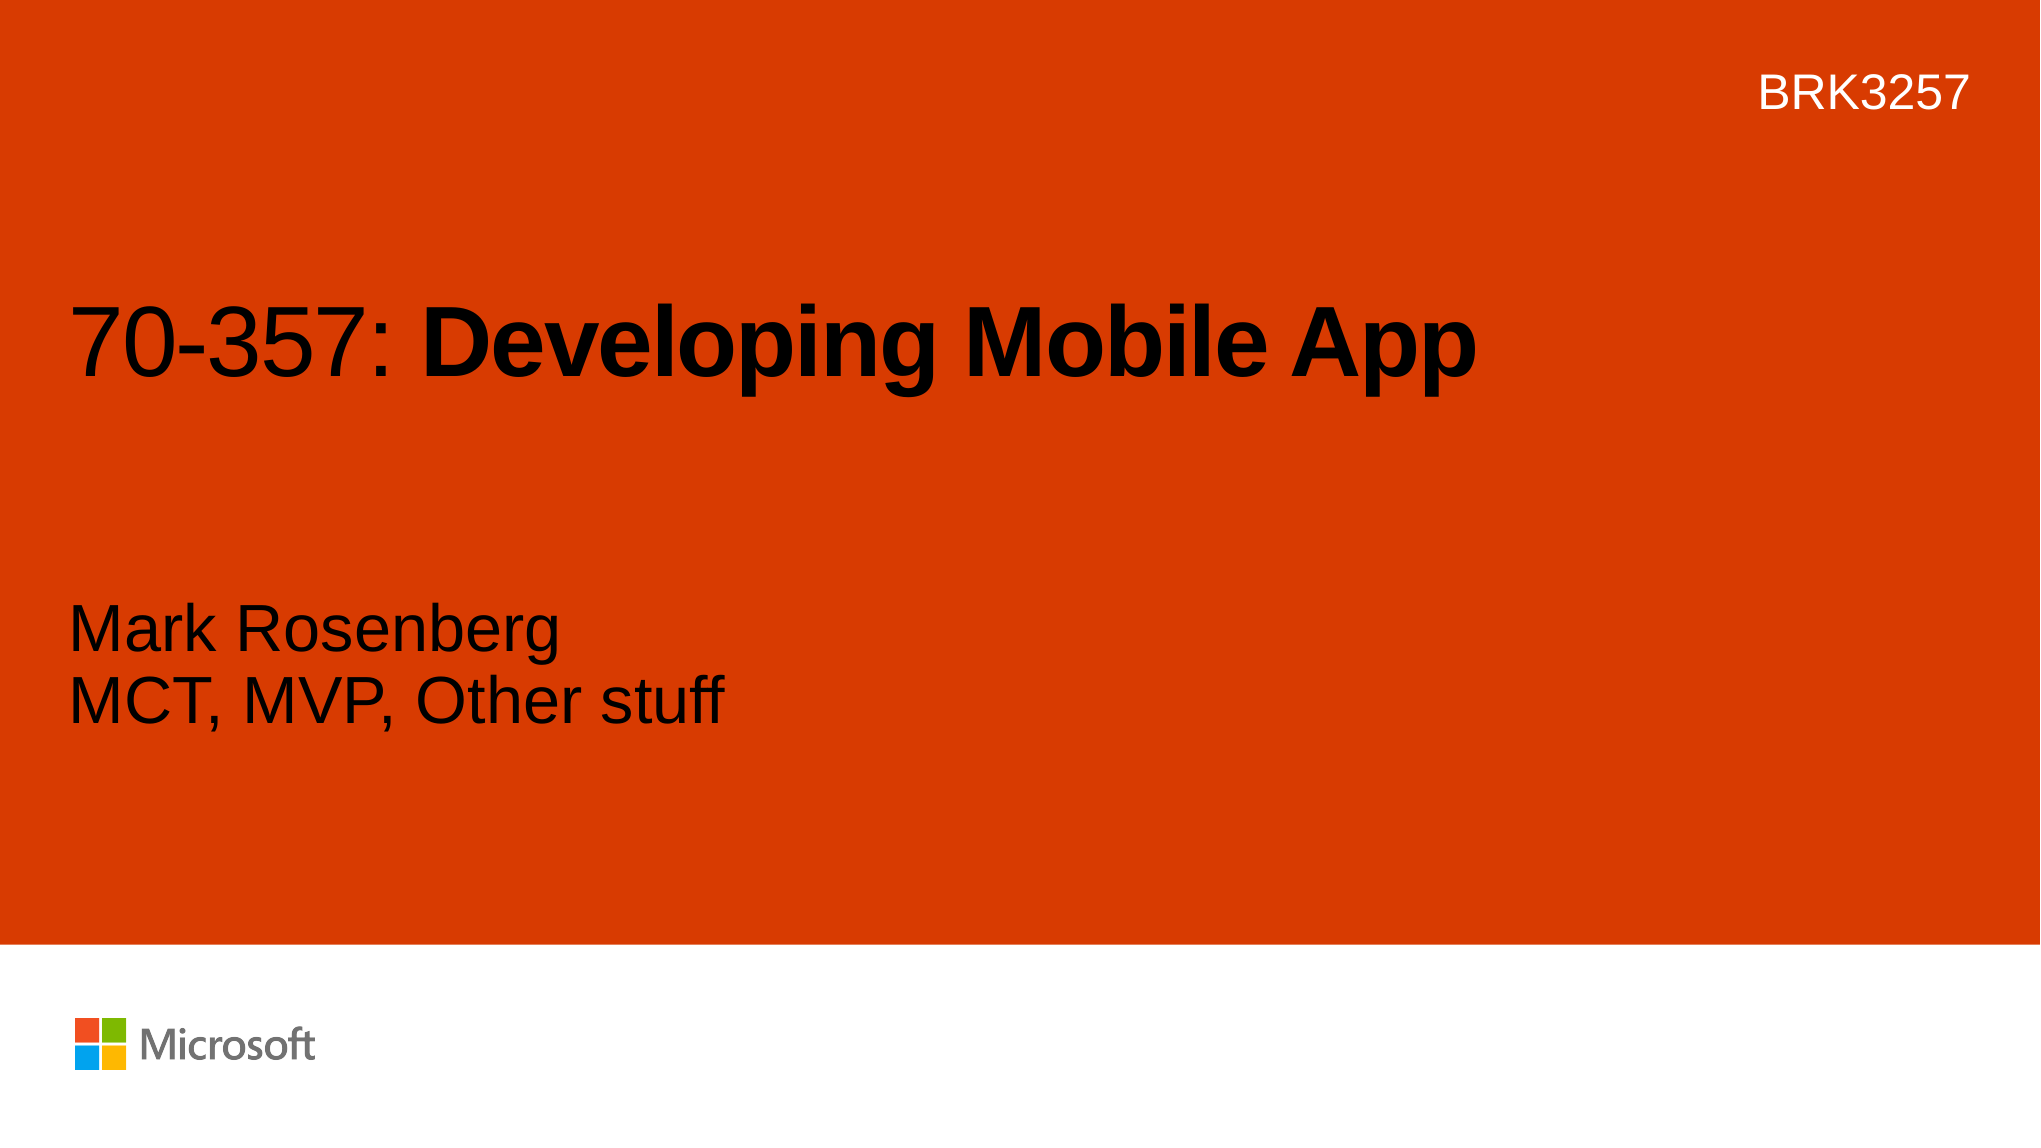

BRK3257
# 70-357: Developing Mobile App
Mark Rosenberg
MCT, MVP, Other stuff